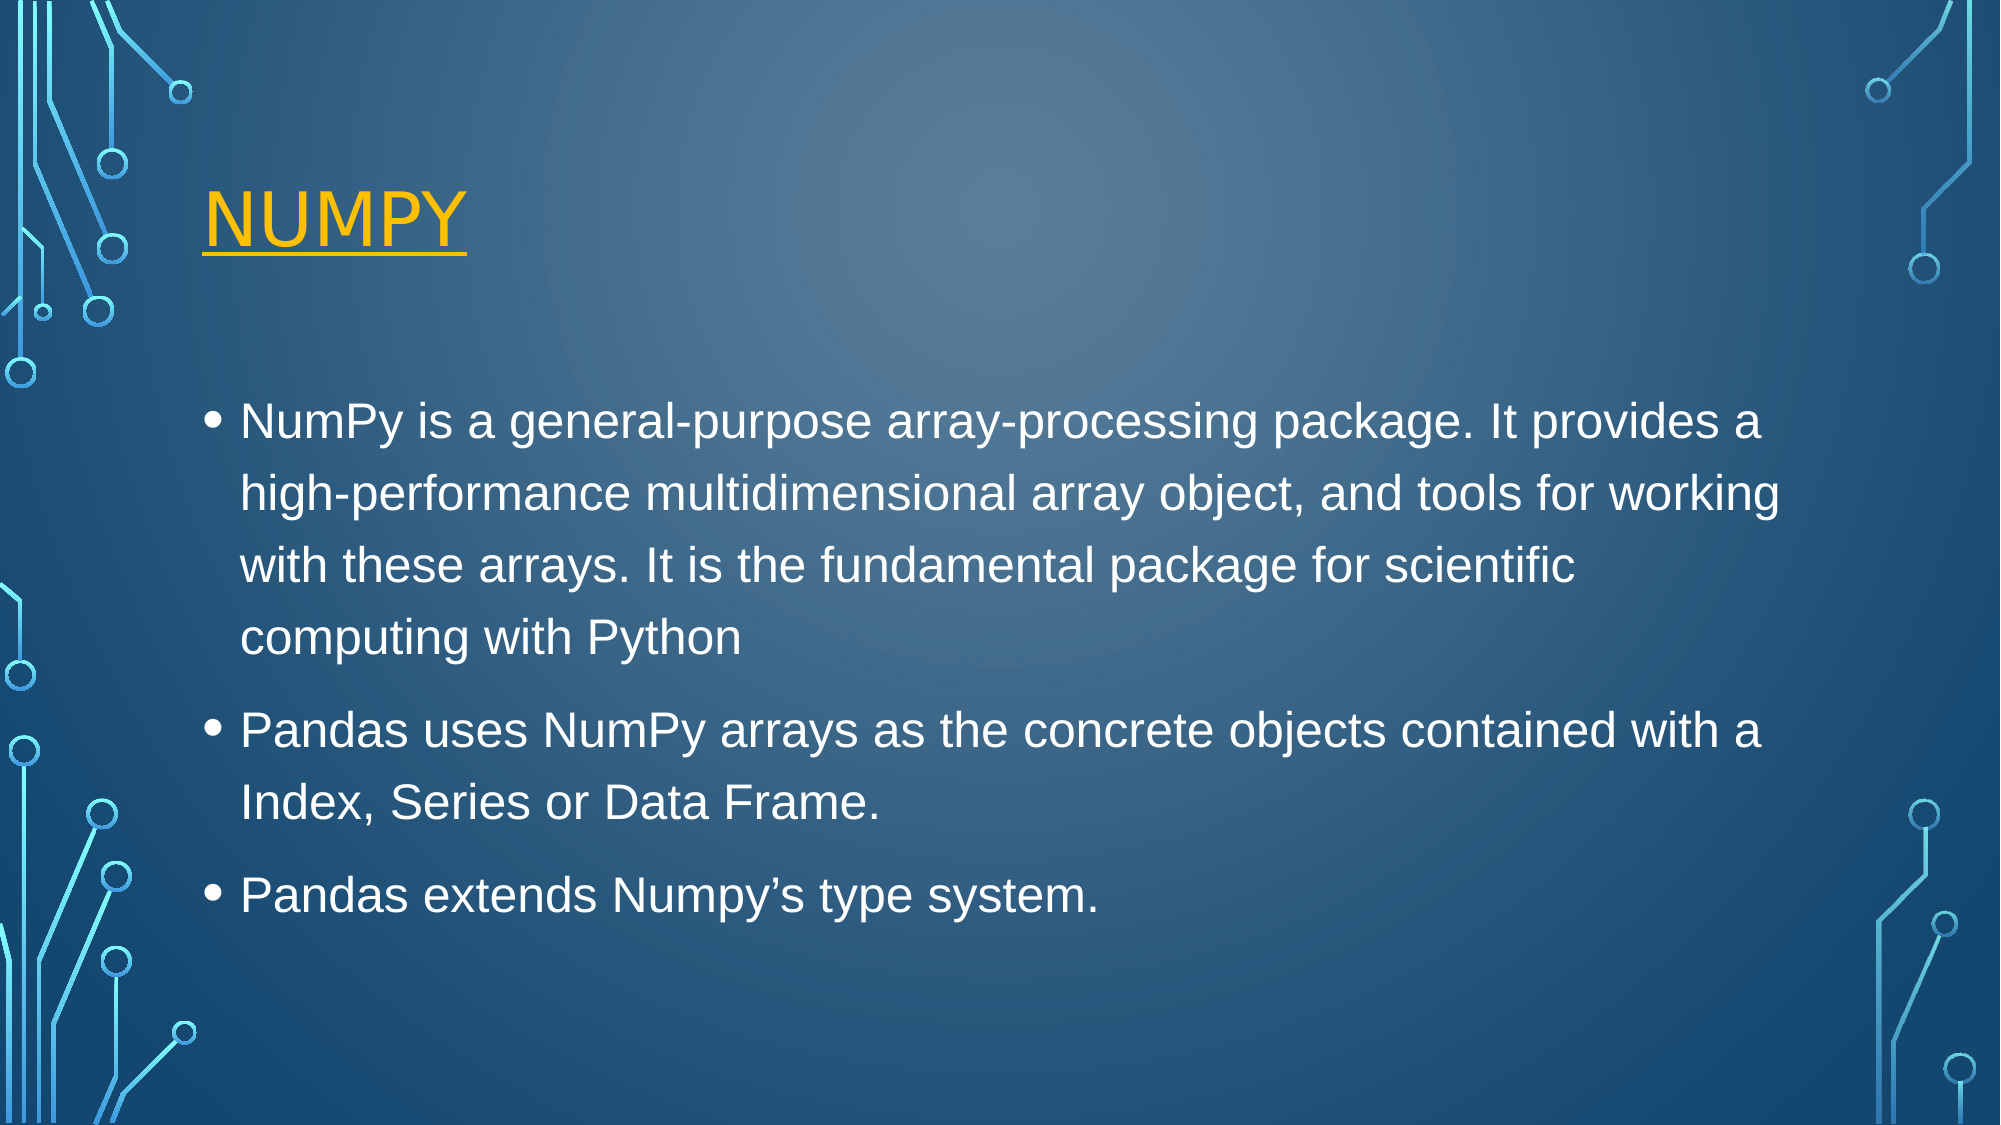

# numpy
NumPy is a general-purpose array-processing package. It provides a high-performance multidimensional array object, and tools for working with these arrays. It is the fundamental package for scientific computing with Python
Pandas uses NumPy arrays as the concrete objects contained with a Index, Series or Data Frame.
Pandas extends Numpy’s type system.